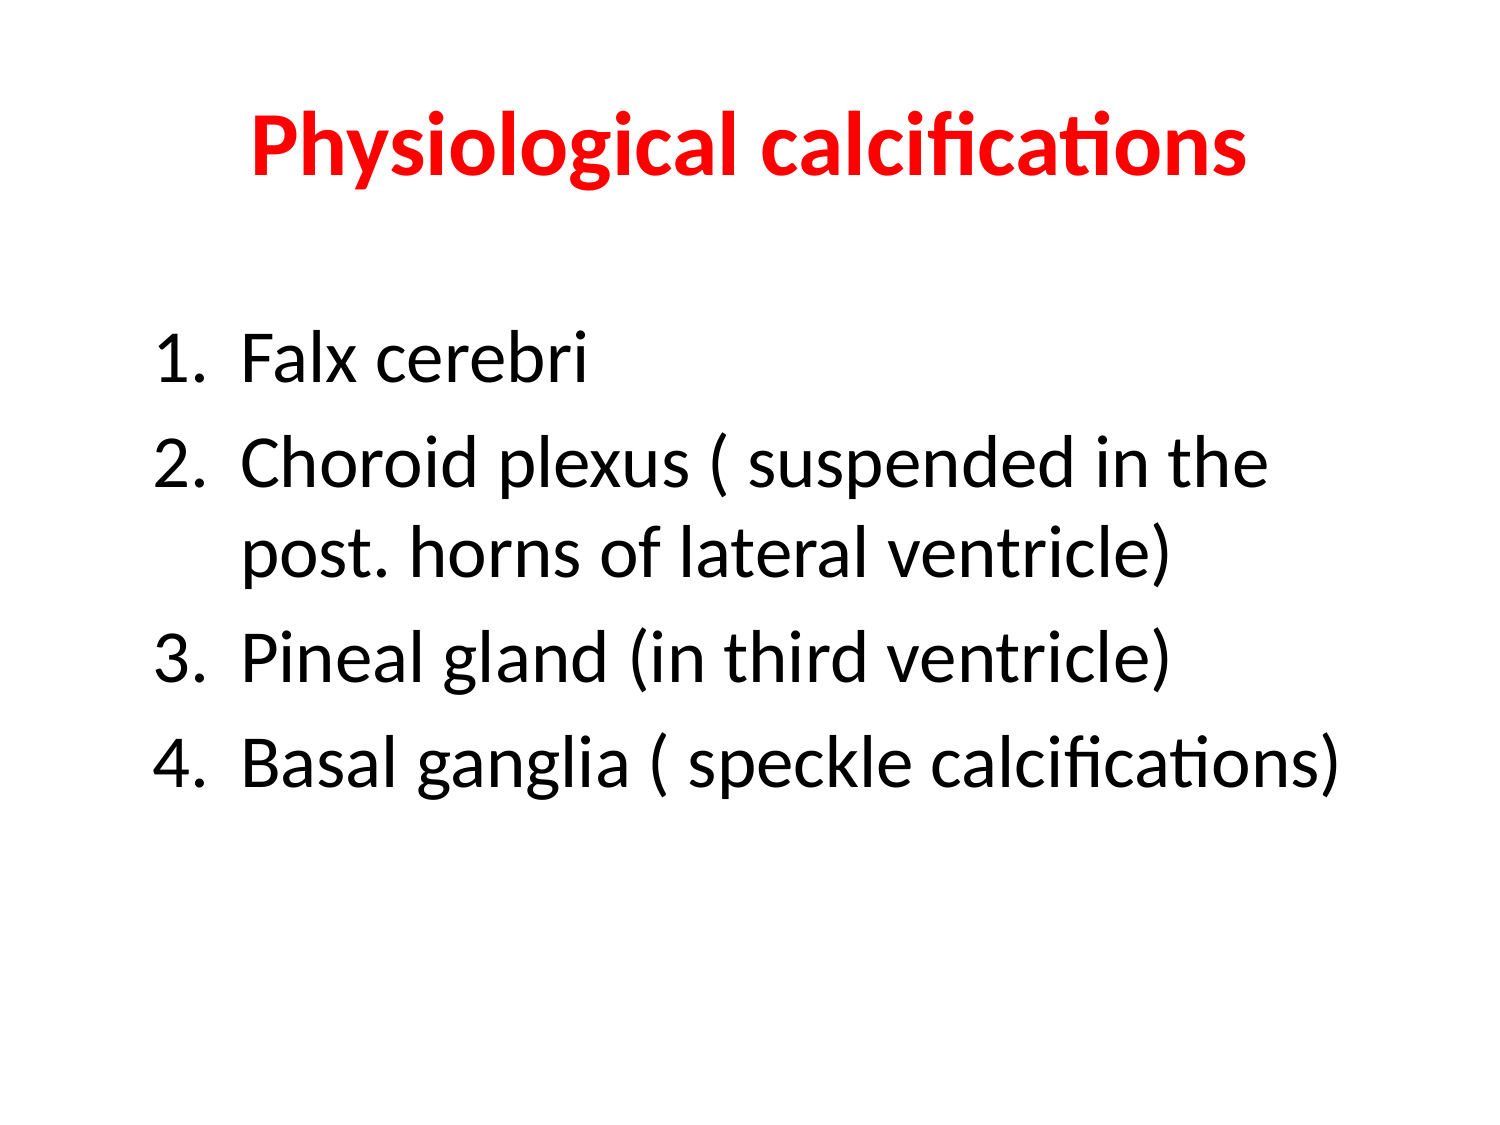

# Physiological calcifications
Falx cerebri
Choroid plexus ( suspended in the post. horns of lateral ventricle)
Pineal gland (in third ventricle)
Basal ganglia ( speckle calcifications)